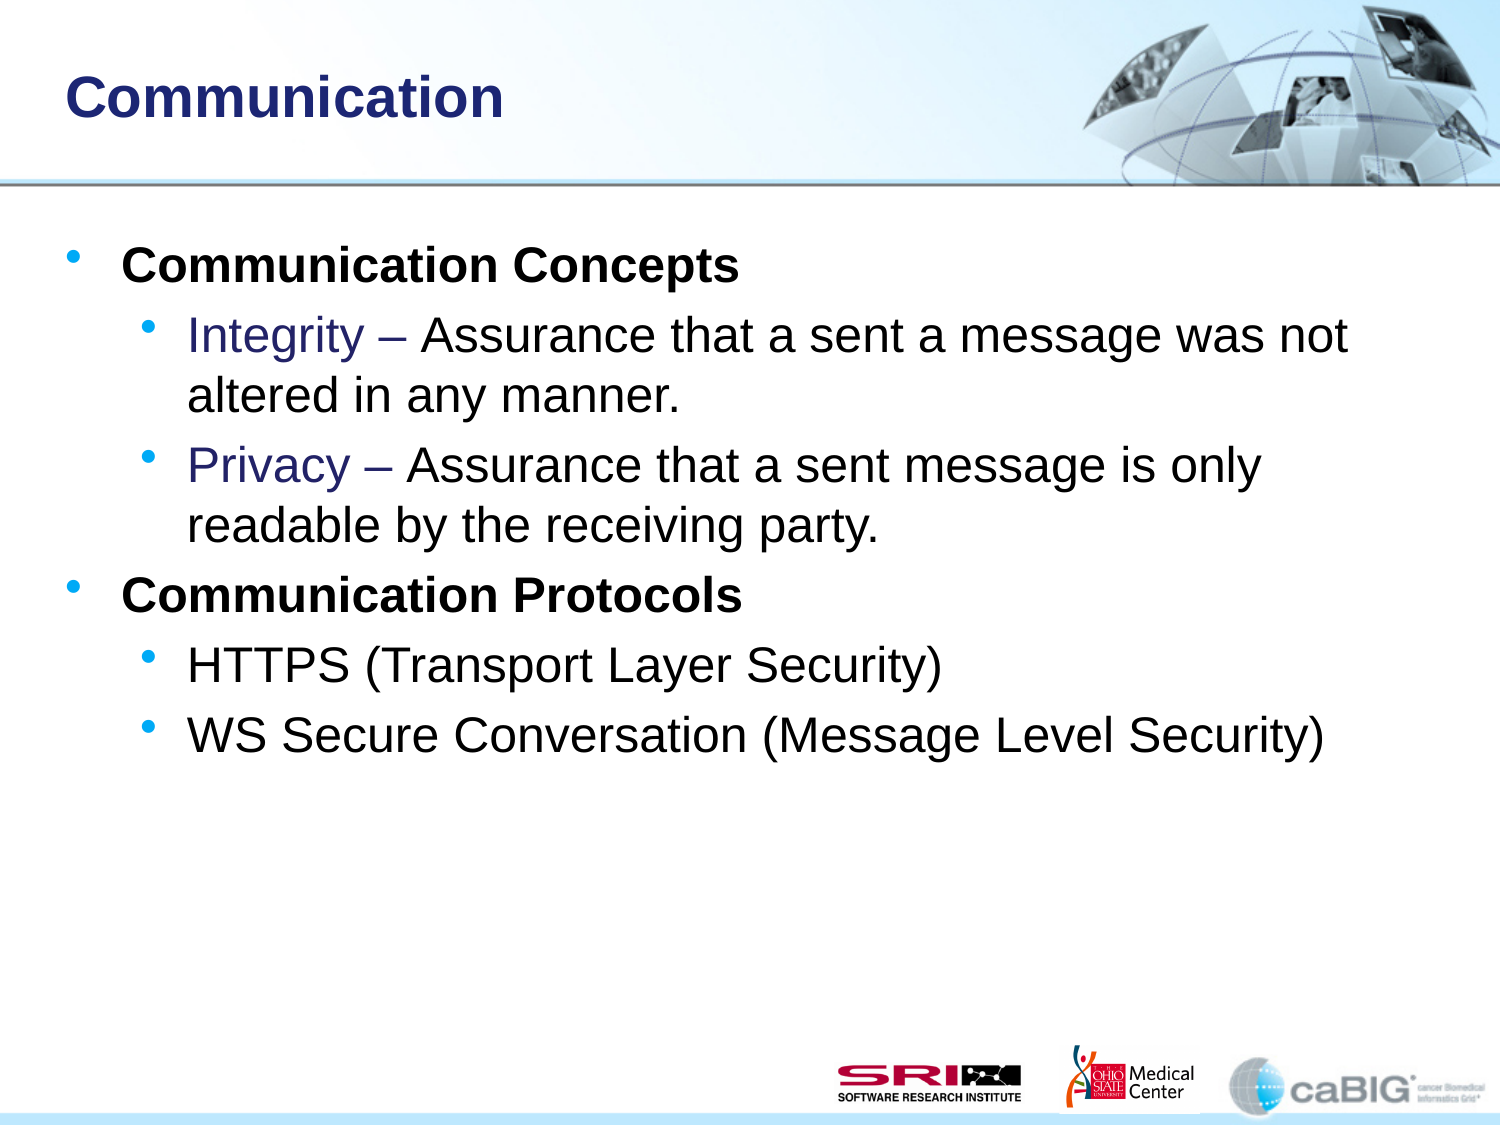

# Communication
Communication Concepts
Integrity – Assurance that a sent a message was not altered in any manner.
Privacy – Assurance that a sent message is only readable by the receiving party.
Communication Protocols
HTTPS (Transport Layer Security)
WS Secure Conversation (Message Level Security)